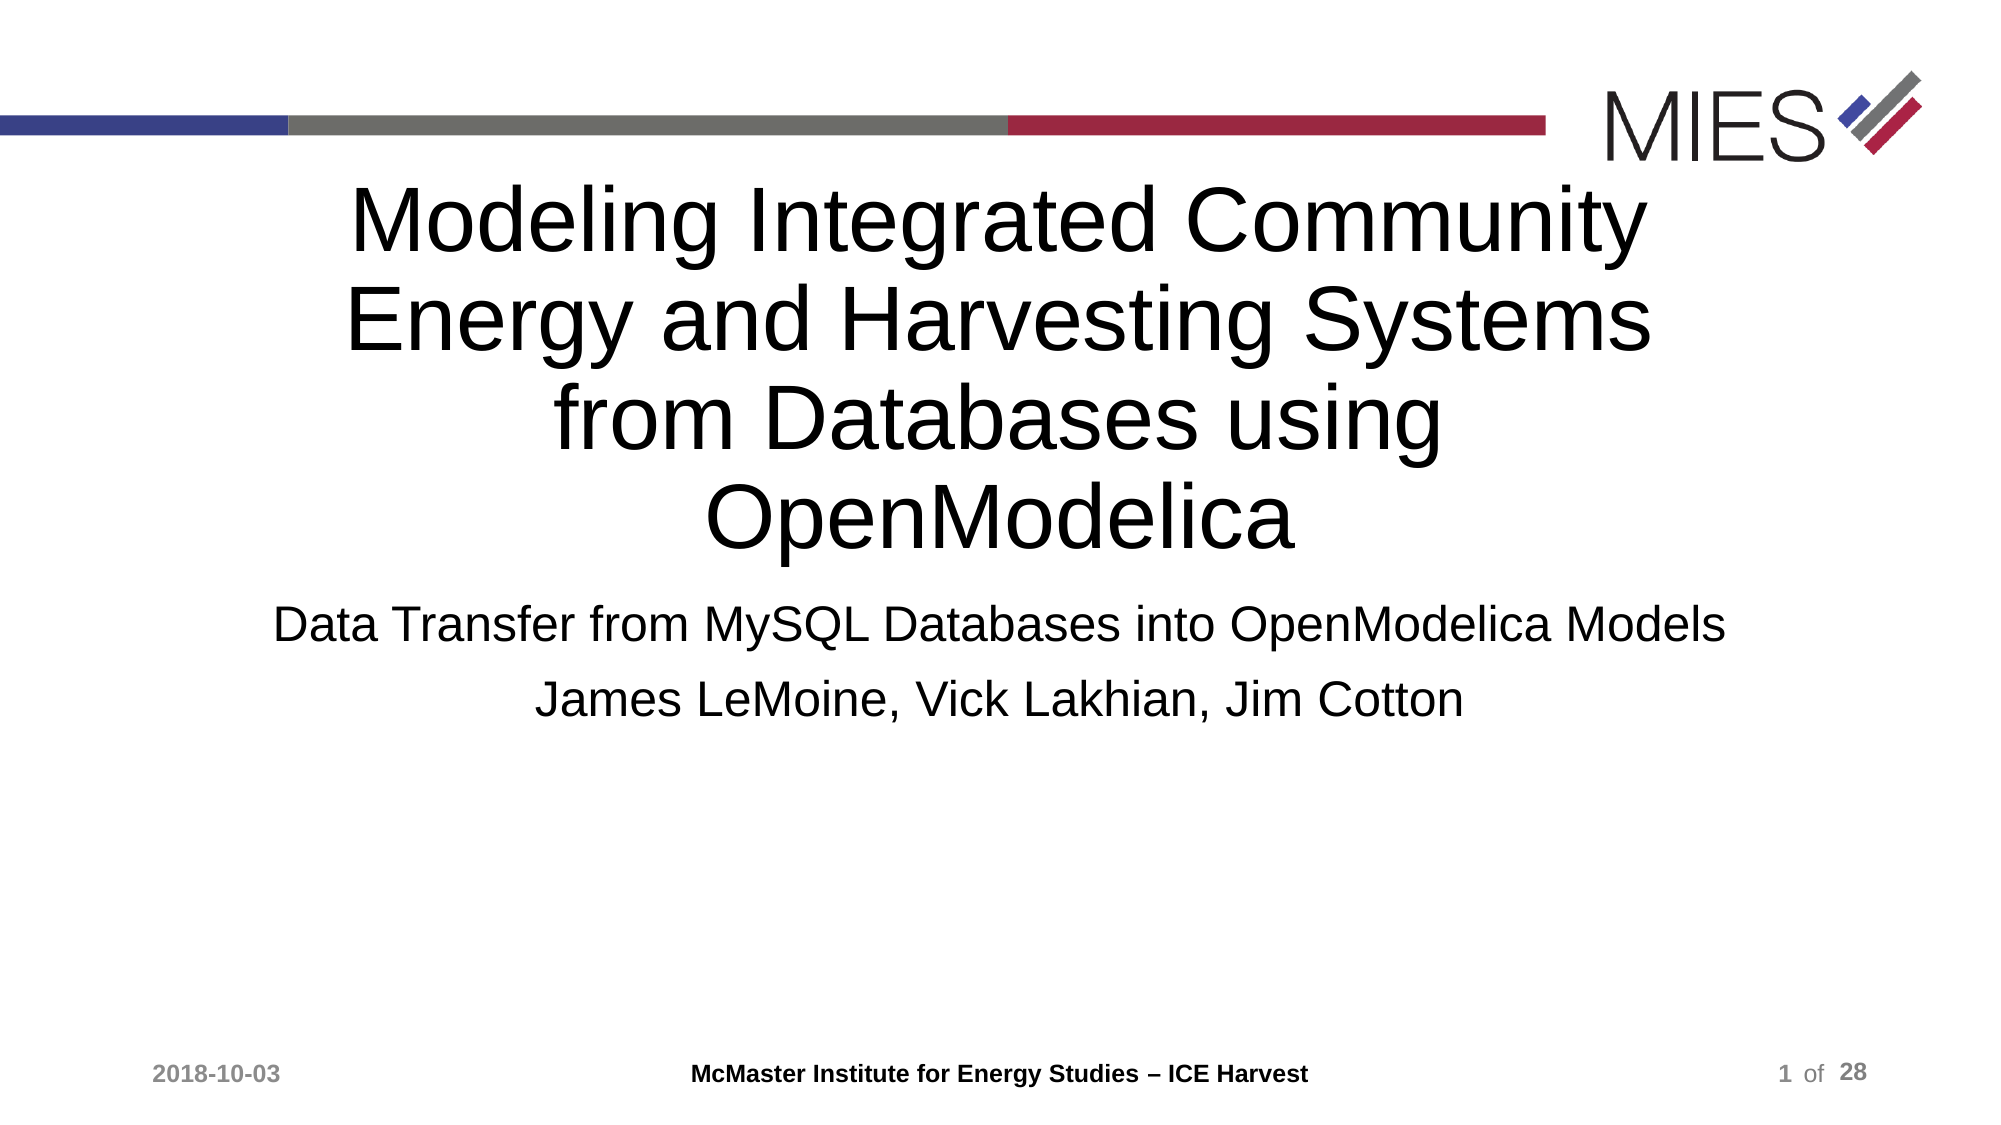

# Modeling Integrated Community Energy and Harvesting Systems from Databases using OpenModelica
Data Transfer from MySQL Databases into OpenModelica Models
James LeMoine, Vick Lakhian, Jim Cotton
1
2018-10-03
28